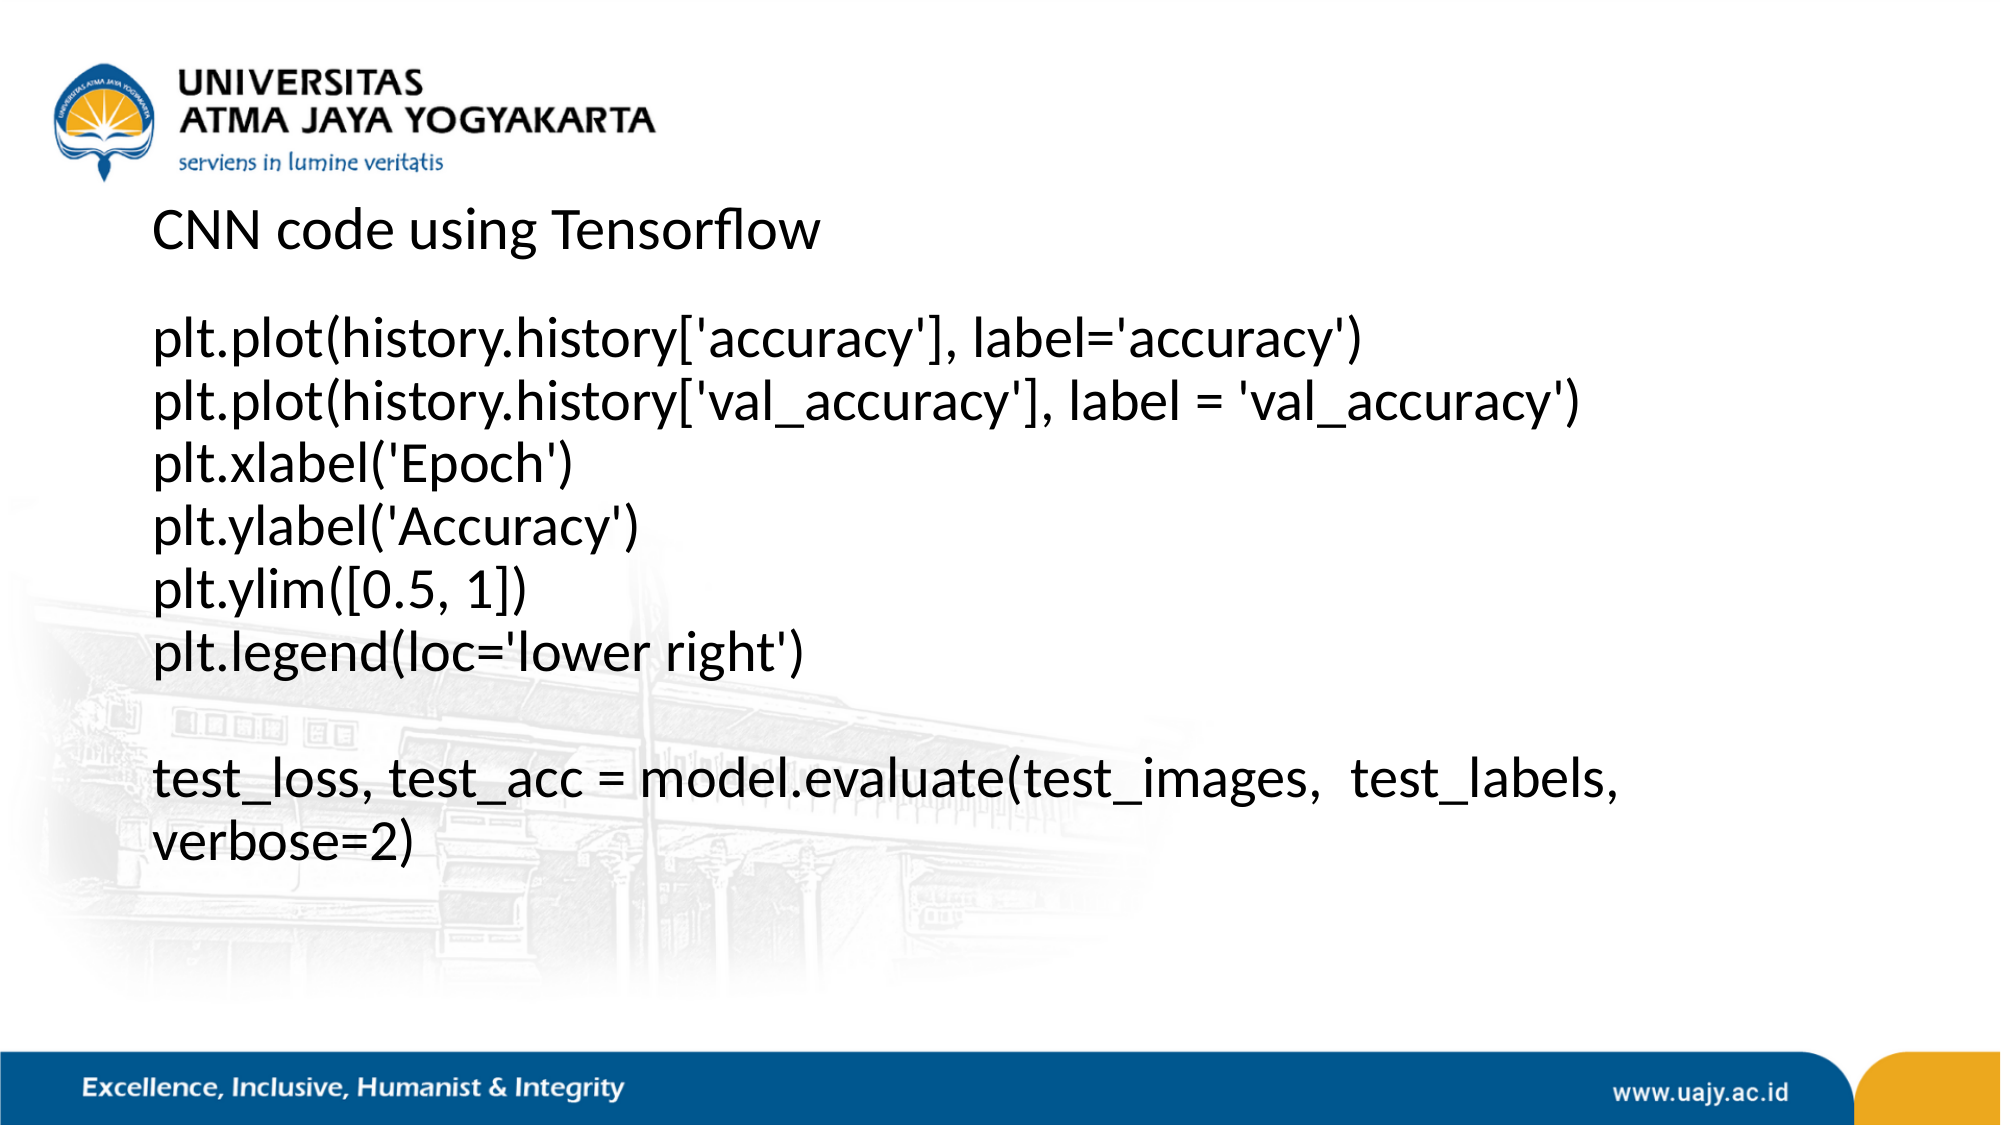

# CNN code using Tensorflow
plt.plot(history.history['accuracy'], label='accuracy')
plt.plot(history.history['val_accuracy'], label = 'val_accuracy')
plt.xlabel('Epoch')
plt.ylabel('Accuracy')
plt.ylim([0.5, 1])
plt.legend(loc='lower right')
test_loss, test_acc = model.evaluate(test_images,  test_labels, verbose=2)